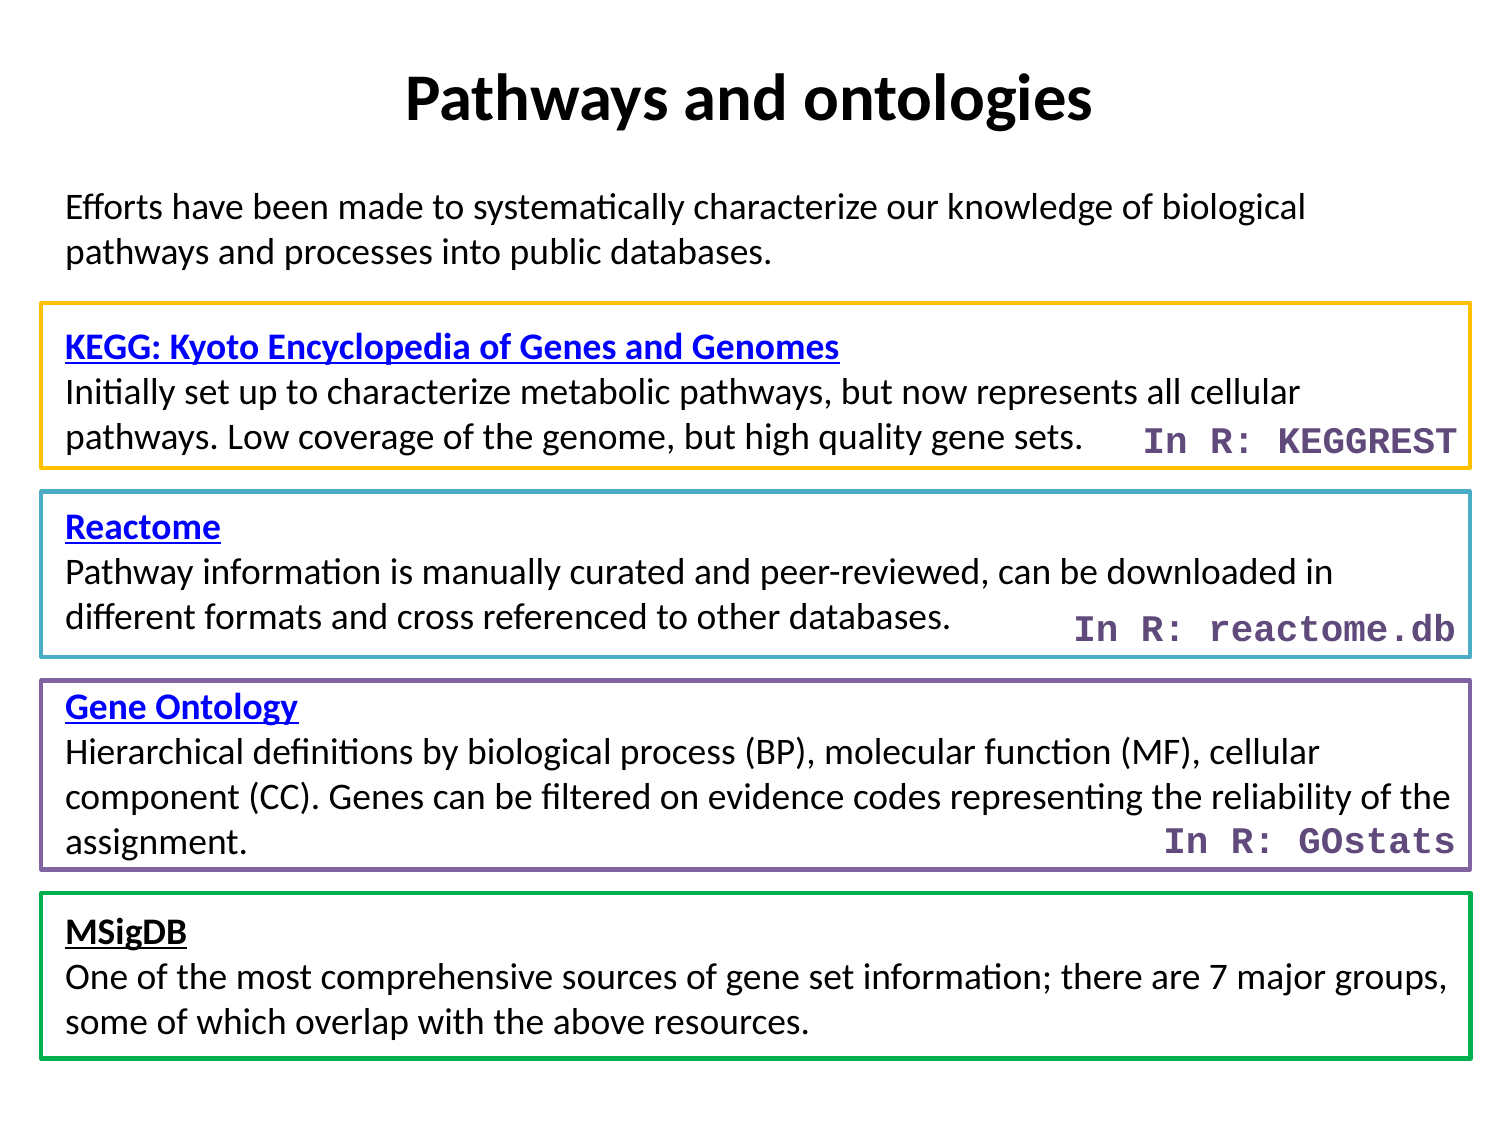

# Pathways and ontologies
Efforts have been made to systematically characterize our knowledge of biological pathways and processes into public databases.

KEGG: Kyoto Encyclopedia of Genes and Genomes
Initially set up to characterize metabolic pathways, but now represents all cellular pathways. Low coverage of the genome, but high quality gene sets.

Reactome
Pathway information is manually curated and peer-reviewed, can be downloaded in different formats and cross referenced to other databases.

Gene Ontology
Hierarchical definitions by biological process (BP), molecular function (MF), cellular component (CC). Genes can be filtered on evidence codes representing the reliability of the assignment.

MSigDB
One of the most comprehensive sources of gene set information; there are 7 major groups, some of which overlap with the above resources.

In R: KEGGREST

In R: reactome.db

In R: GOstats